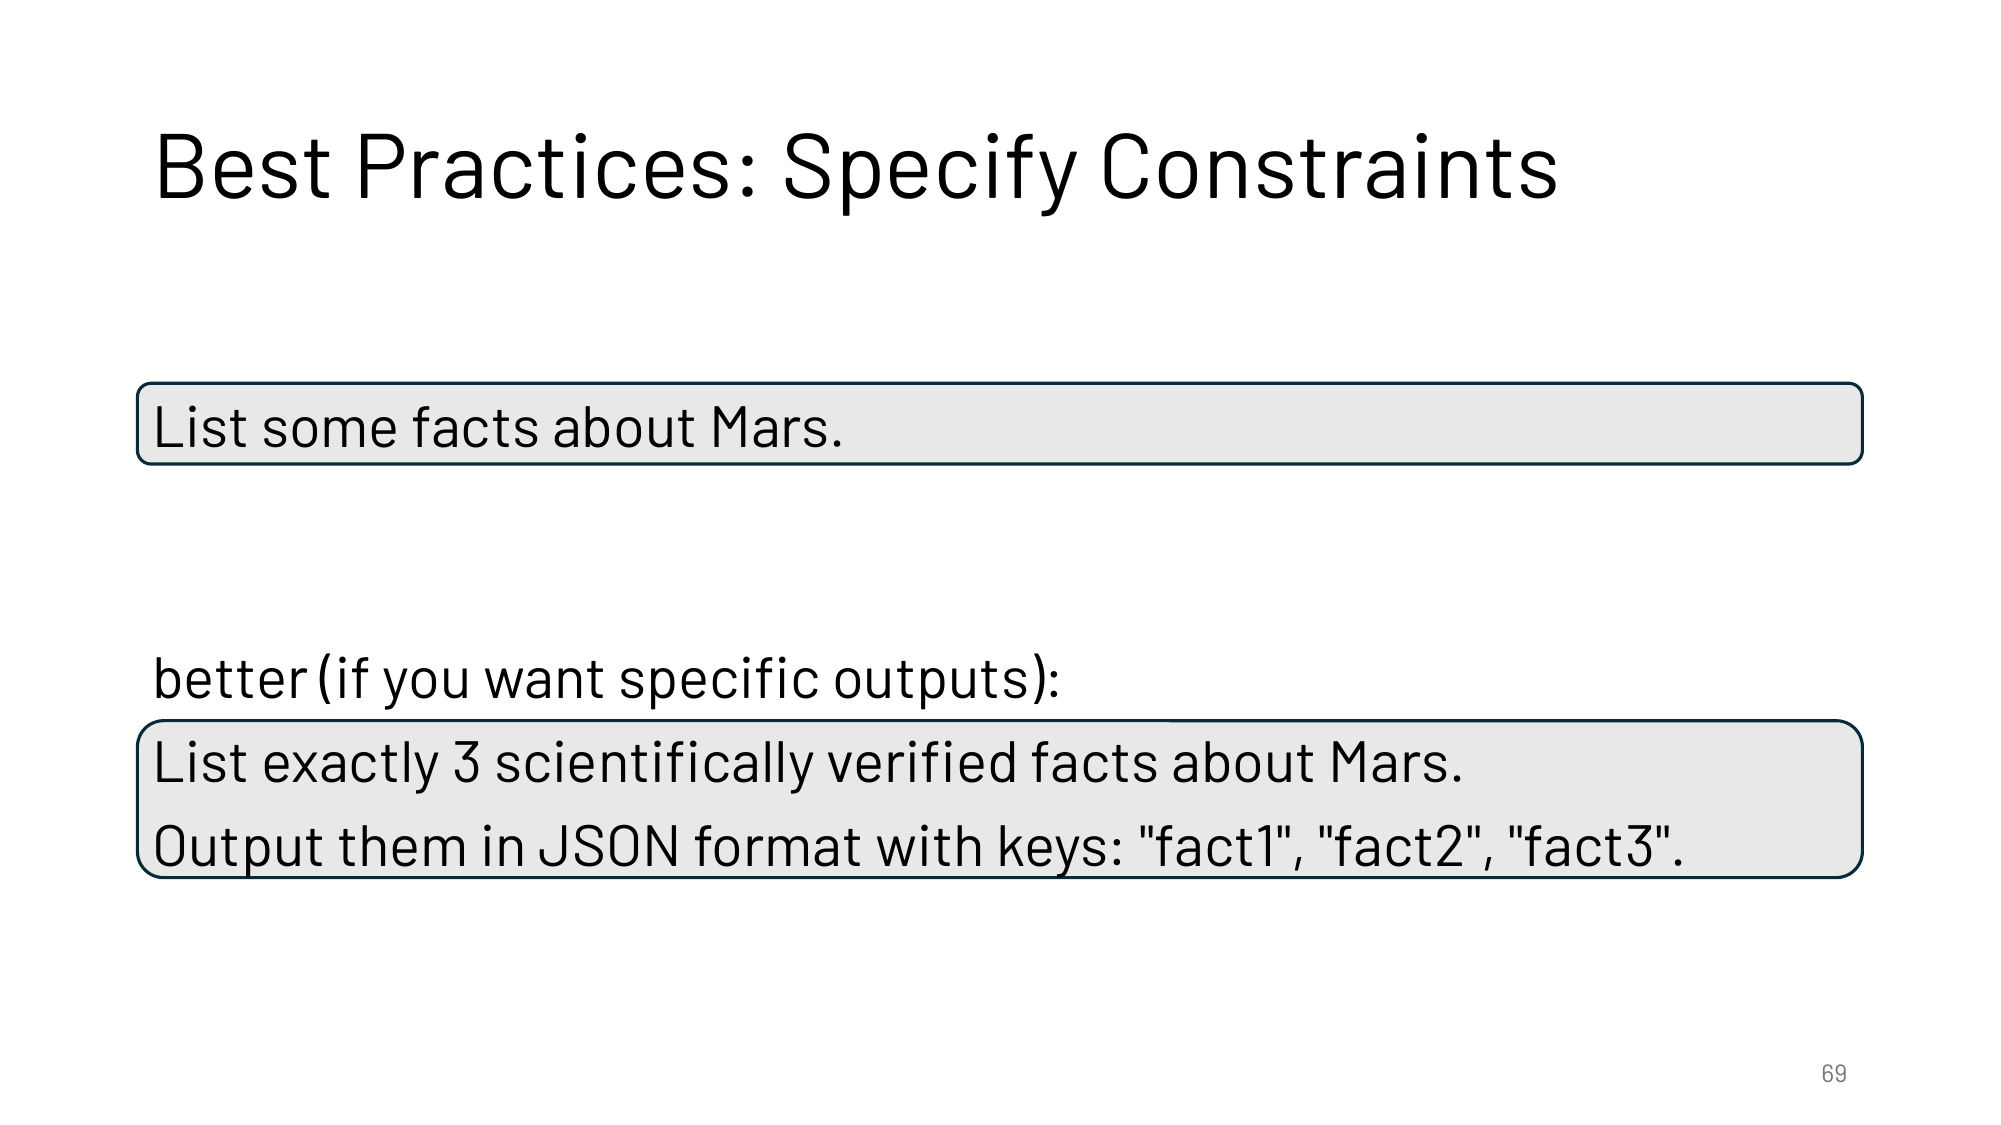

# Best Practices: Specify Constraints

List some facts about Mars.

better (if you want specific outputs):
List exactly 3 scientifically verified facts about Mars.
Output them in JSON format with keys: "fact1", "fact2", "fact3".

69